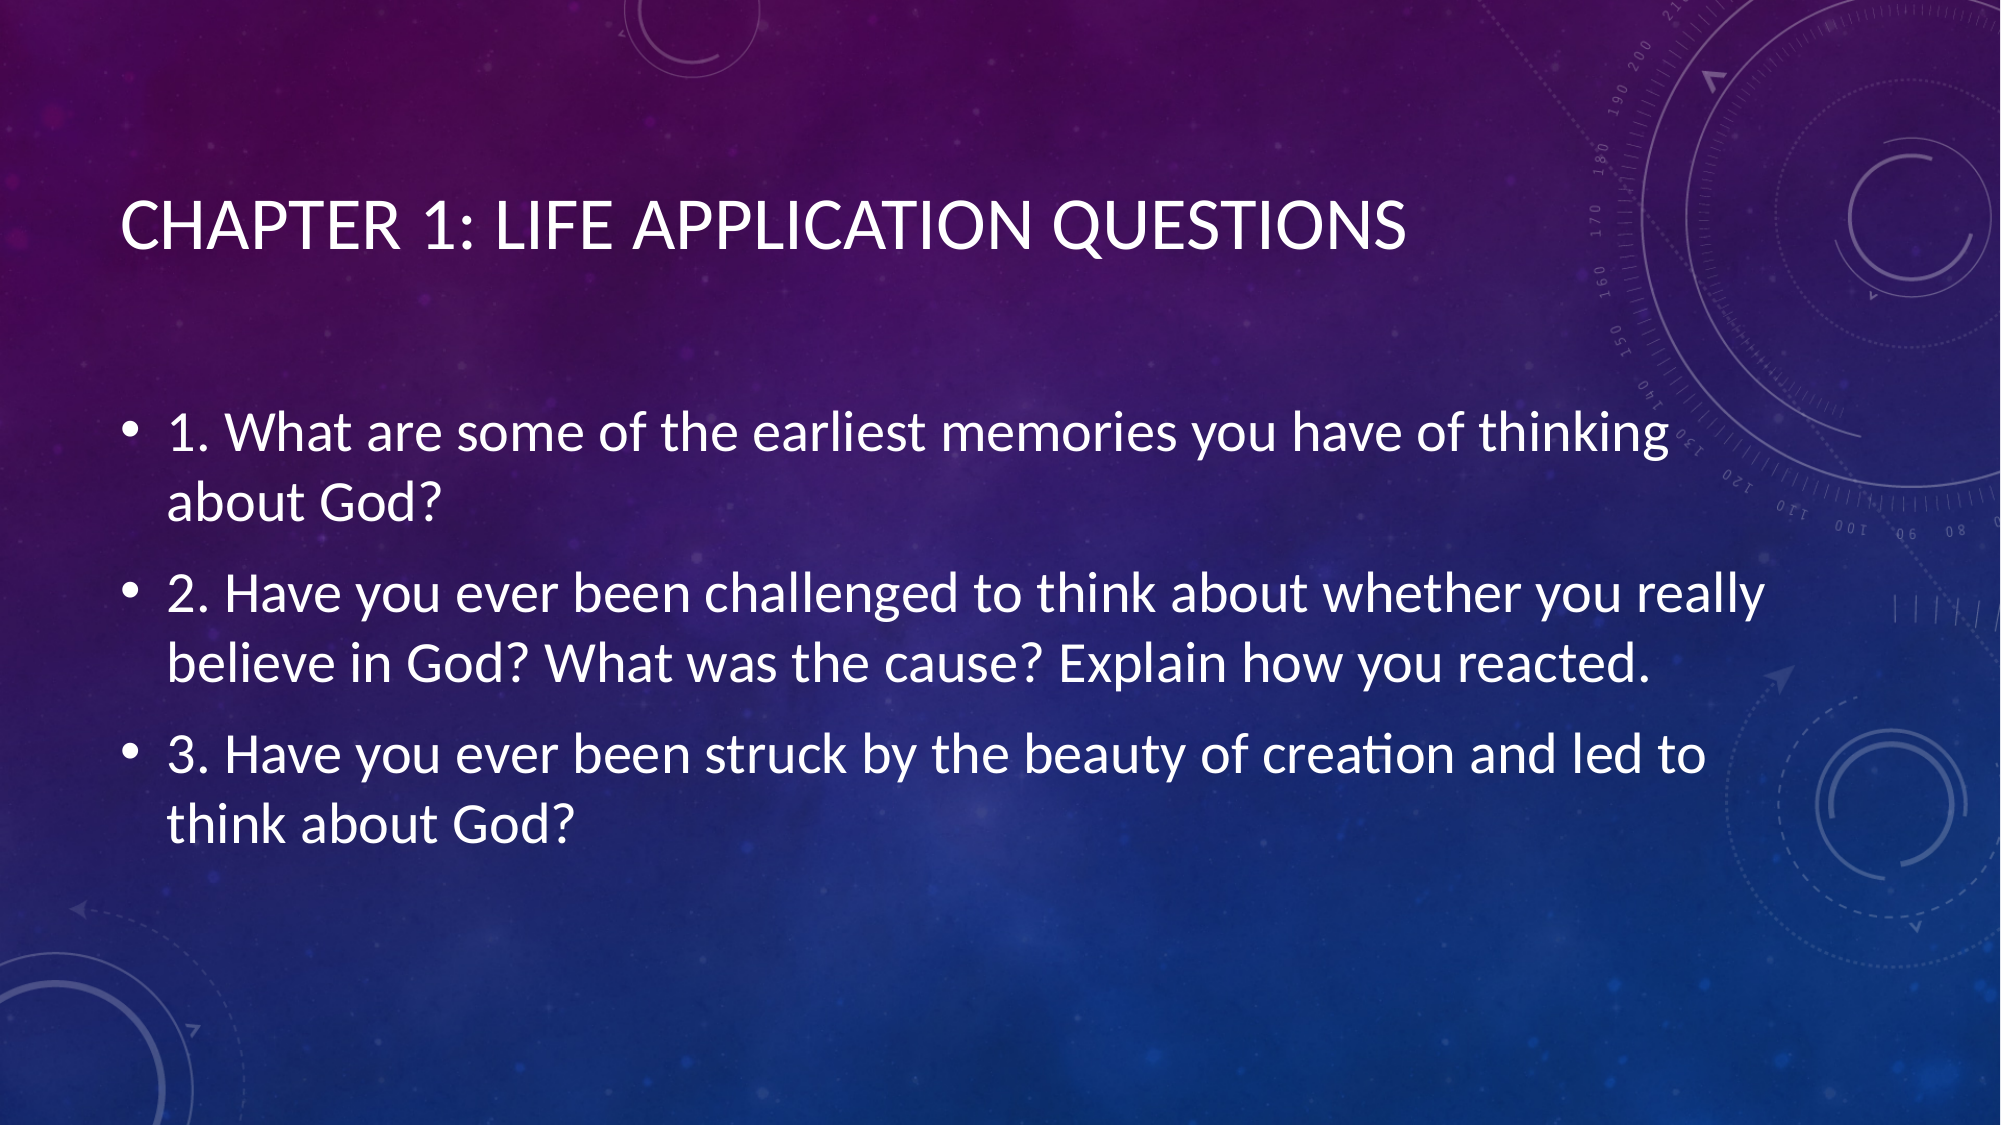

# Chapter 1: Life Application Questions
1. What are some of the earliest memories you have of thinking about God?
2. Have you ever been challenged to think about whether you really believe in God? What was the cause? Explain how you reacted.
3. Have you ever been struck by the beauty of creation and led to think about God?